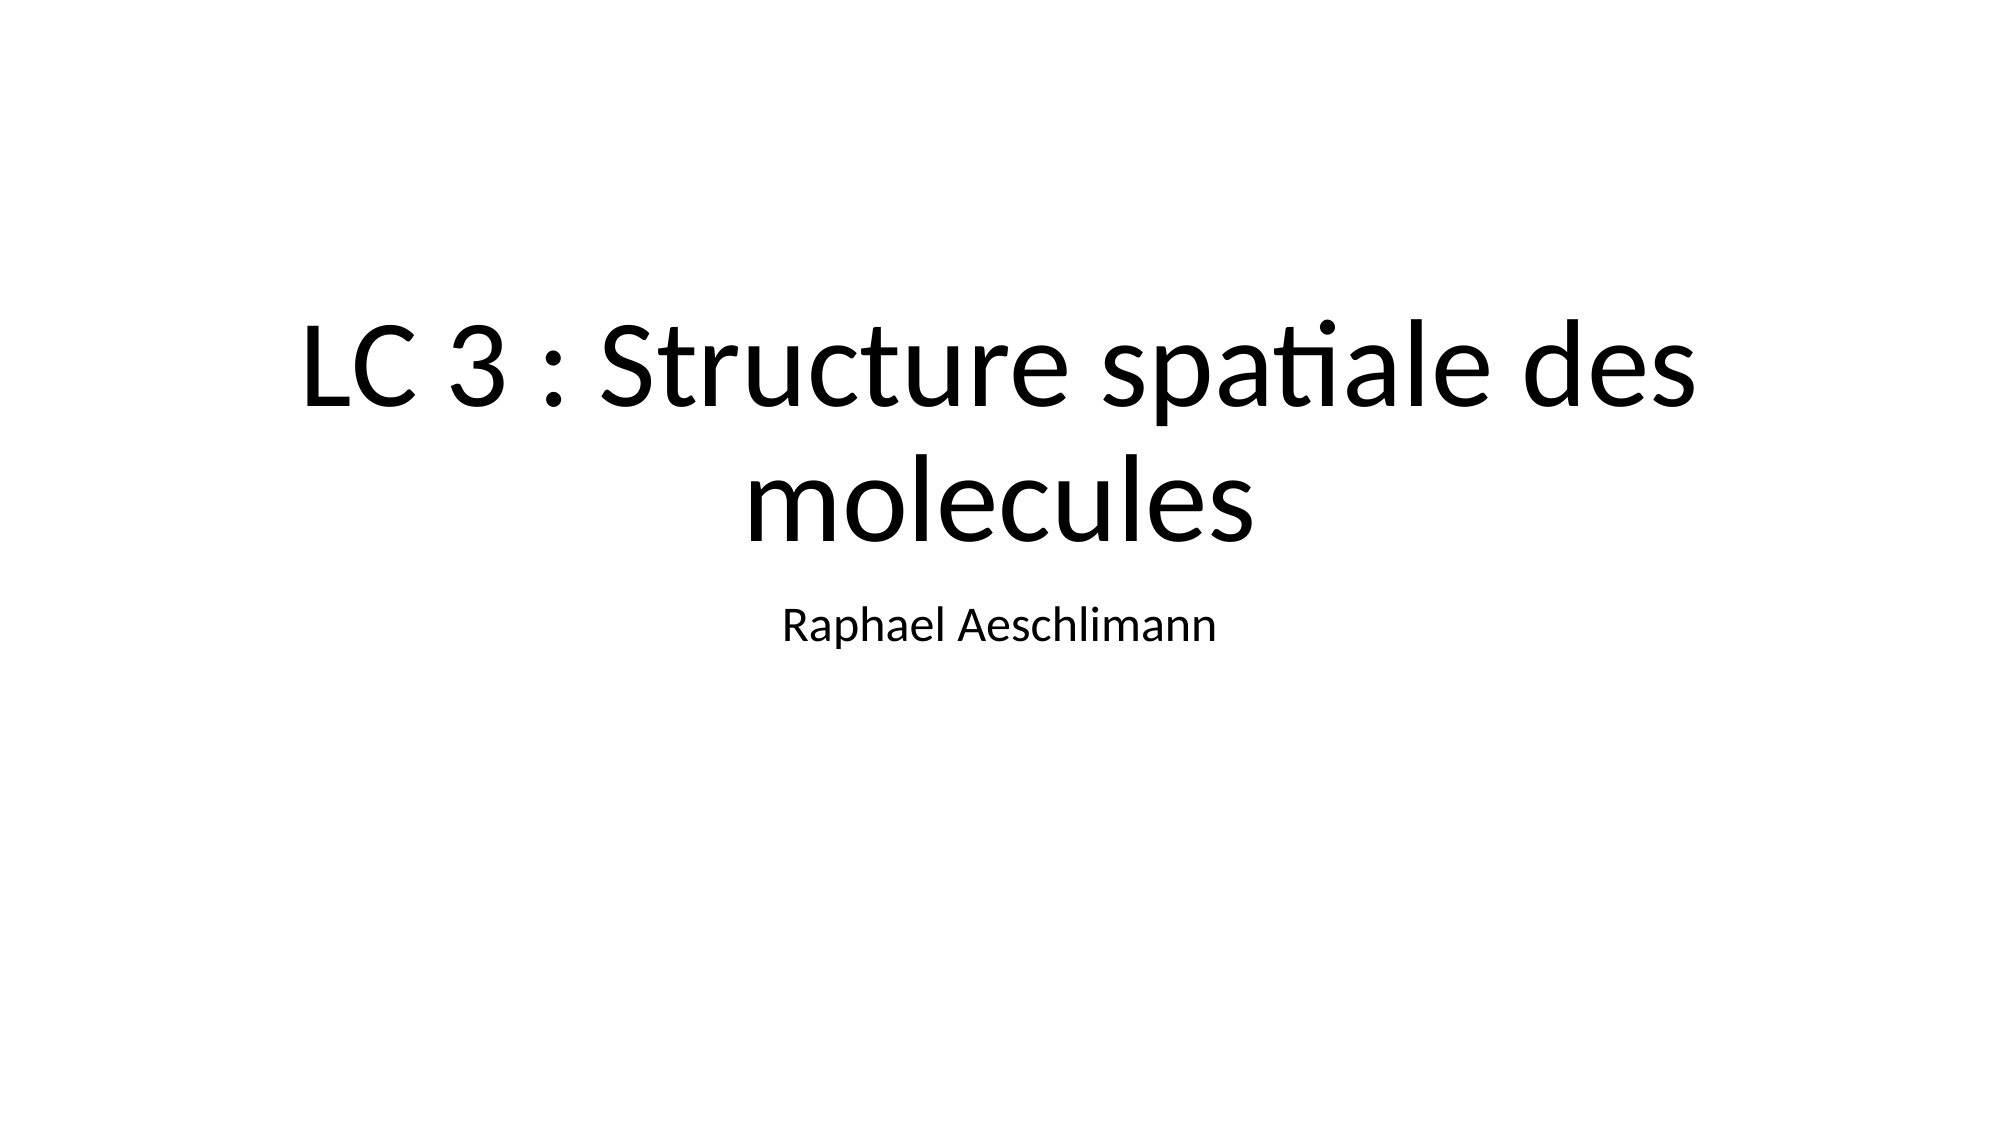

# LC 3 : Structure spatiale des molecules
Raphael Aeschlimann